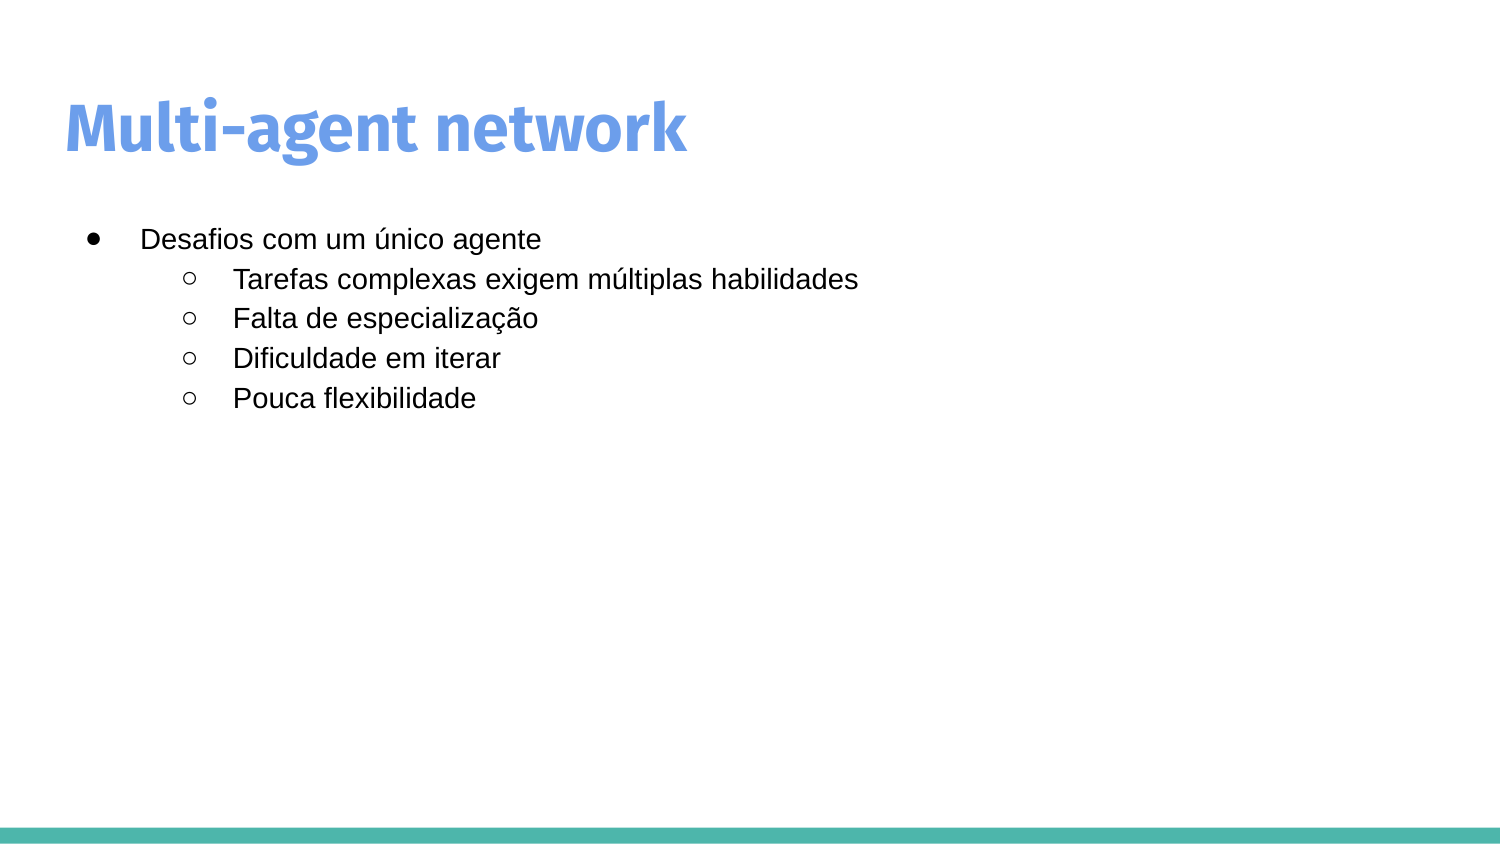

# Multi-agent network
Desafios com um único agente
Tarefas complexas exigem múltiplas habilidades
Falta de especialização
Dificuldade em iterar
Pouca flexibilidade